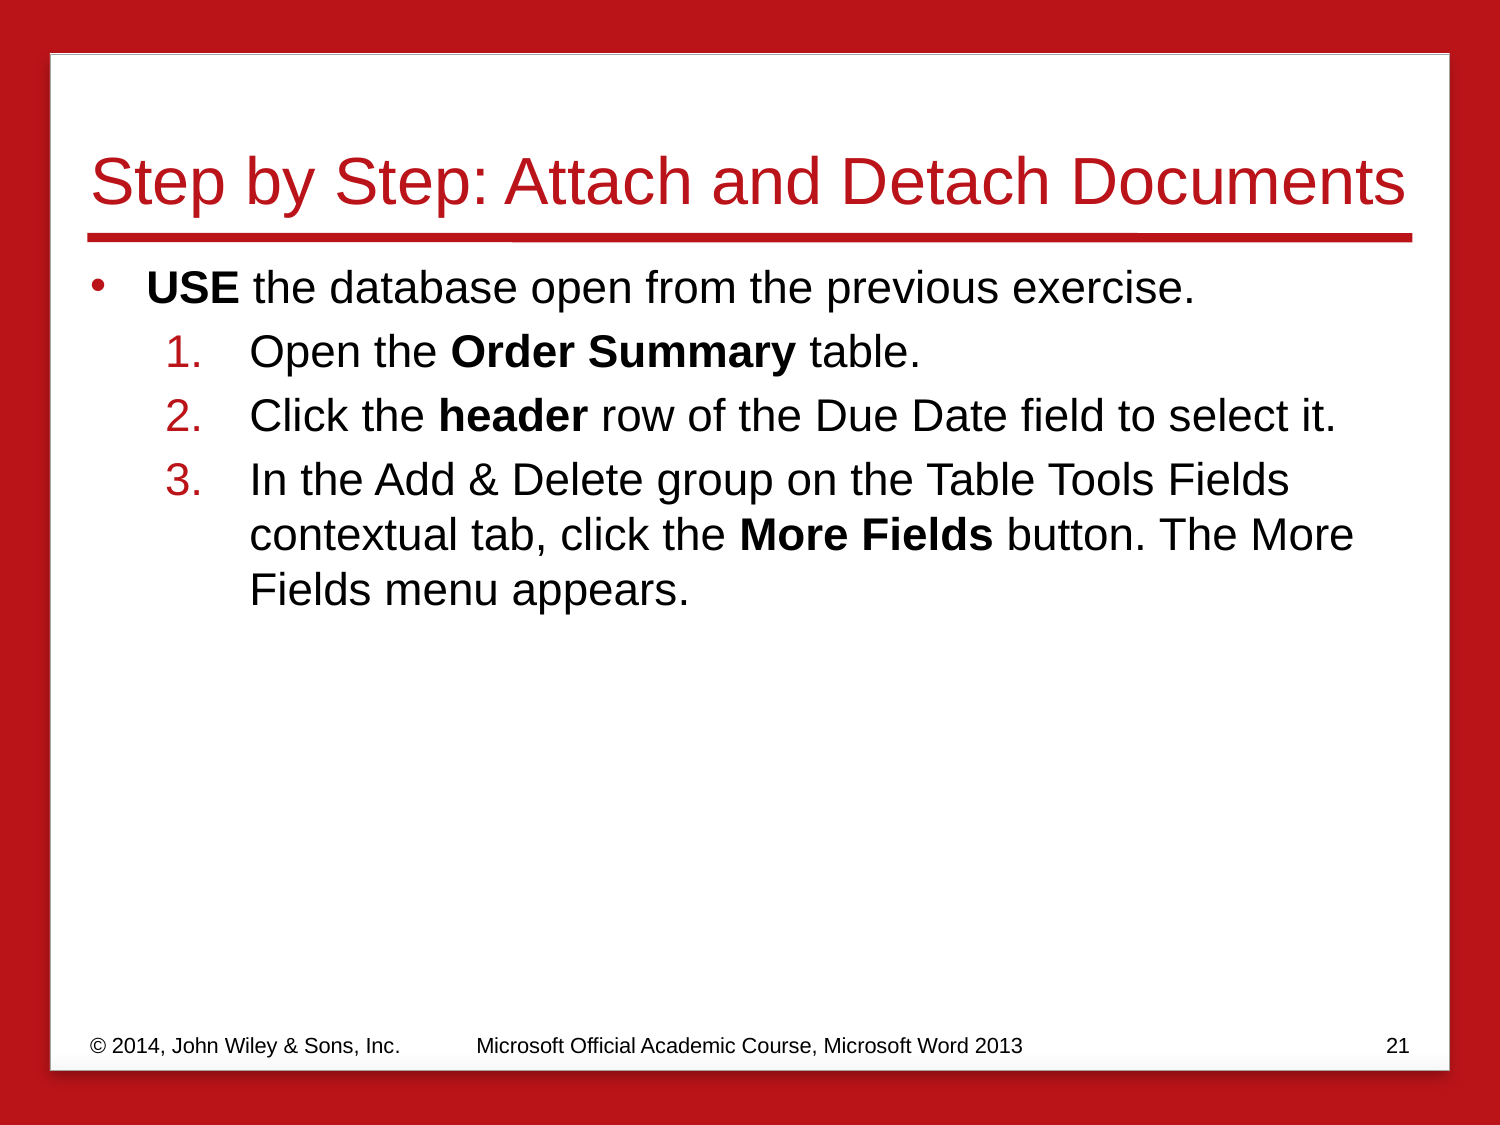

# Step by Step: Attach and Detach Documents
USE the database open from the previous exercise.
Open the Order Summary table.
Click the header row of the Due Date field to select it.
In the Add & Delete group on the Table Tools Fields contextual tab, click the More Fields button. The More Fields menu appears.
© 2014, John Wiley & Sons, Inc.
Microsoft Official Academic Course, Microsoft Word 2013
21